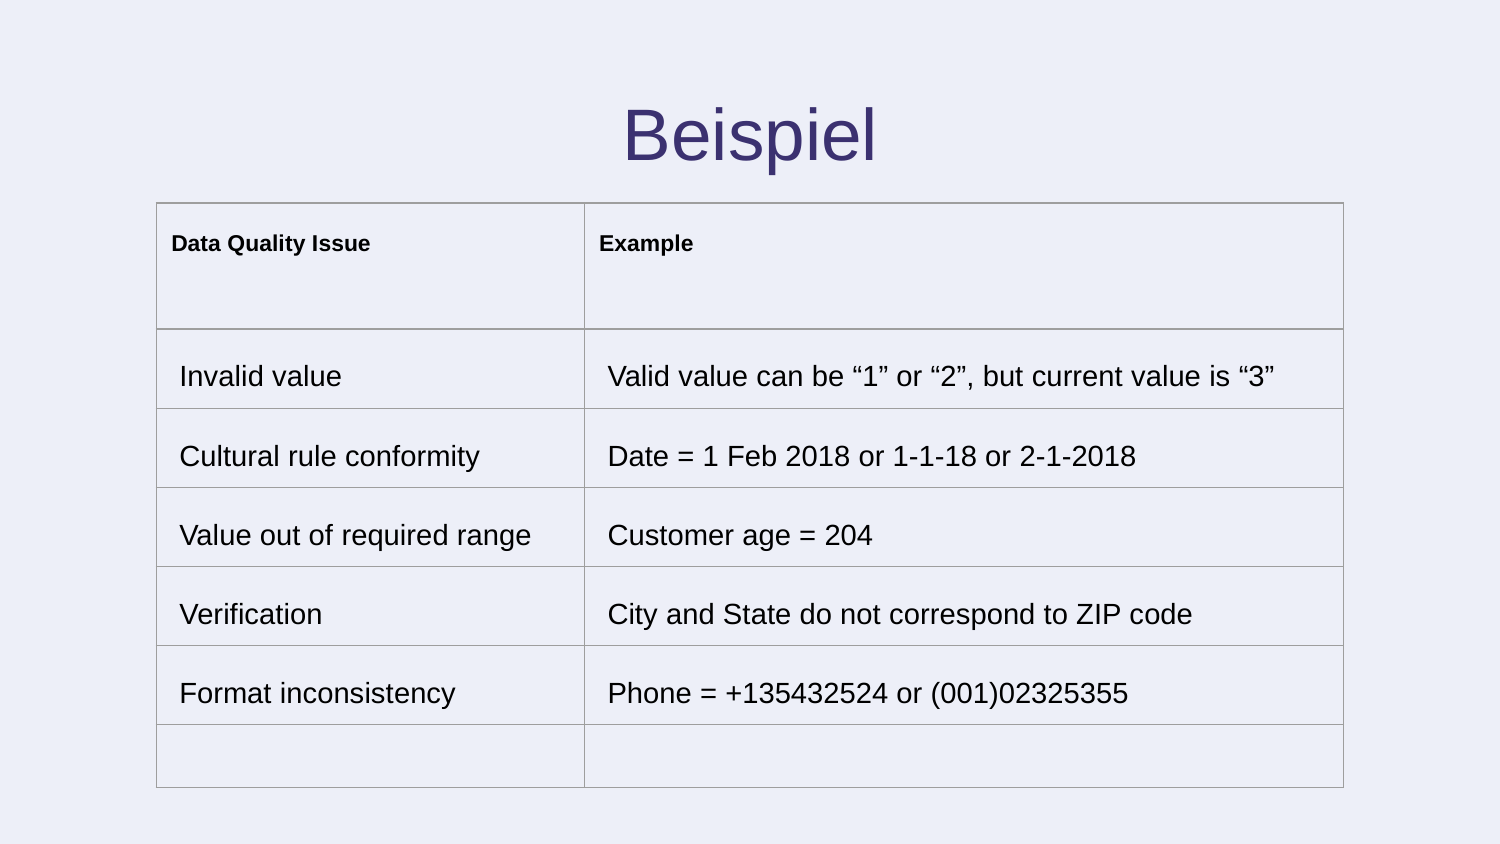

# Beispiel

| Data Quality Issue | Example |
| --- | --- |
| Invalid value | Valid value can be “1” or “2”, but current value is “3” |
| Cultural rule conformity | Date = 1 Feb 2018 or 1-1-18 or 2-1-2018 |
| Value out of required range | Customer age = 204 |
| Verification | City and State do not correspond to ZIP code |
| Format inconsistency | Phone = +135432524 or (001)02325355 |
|  |  |